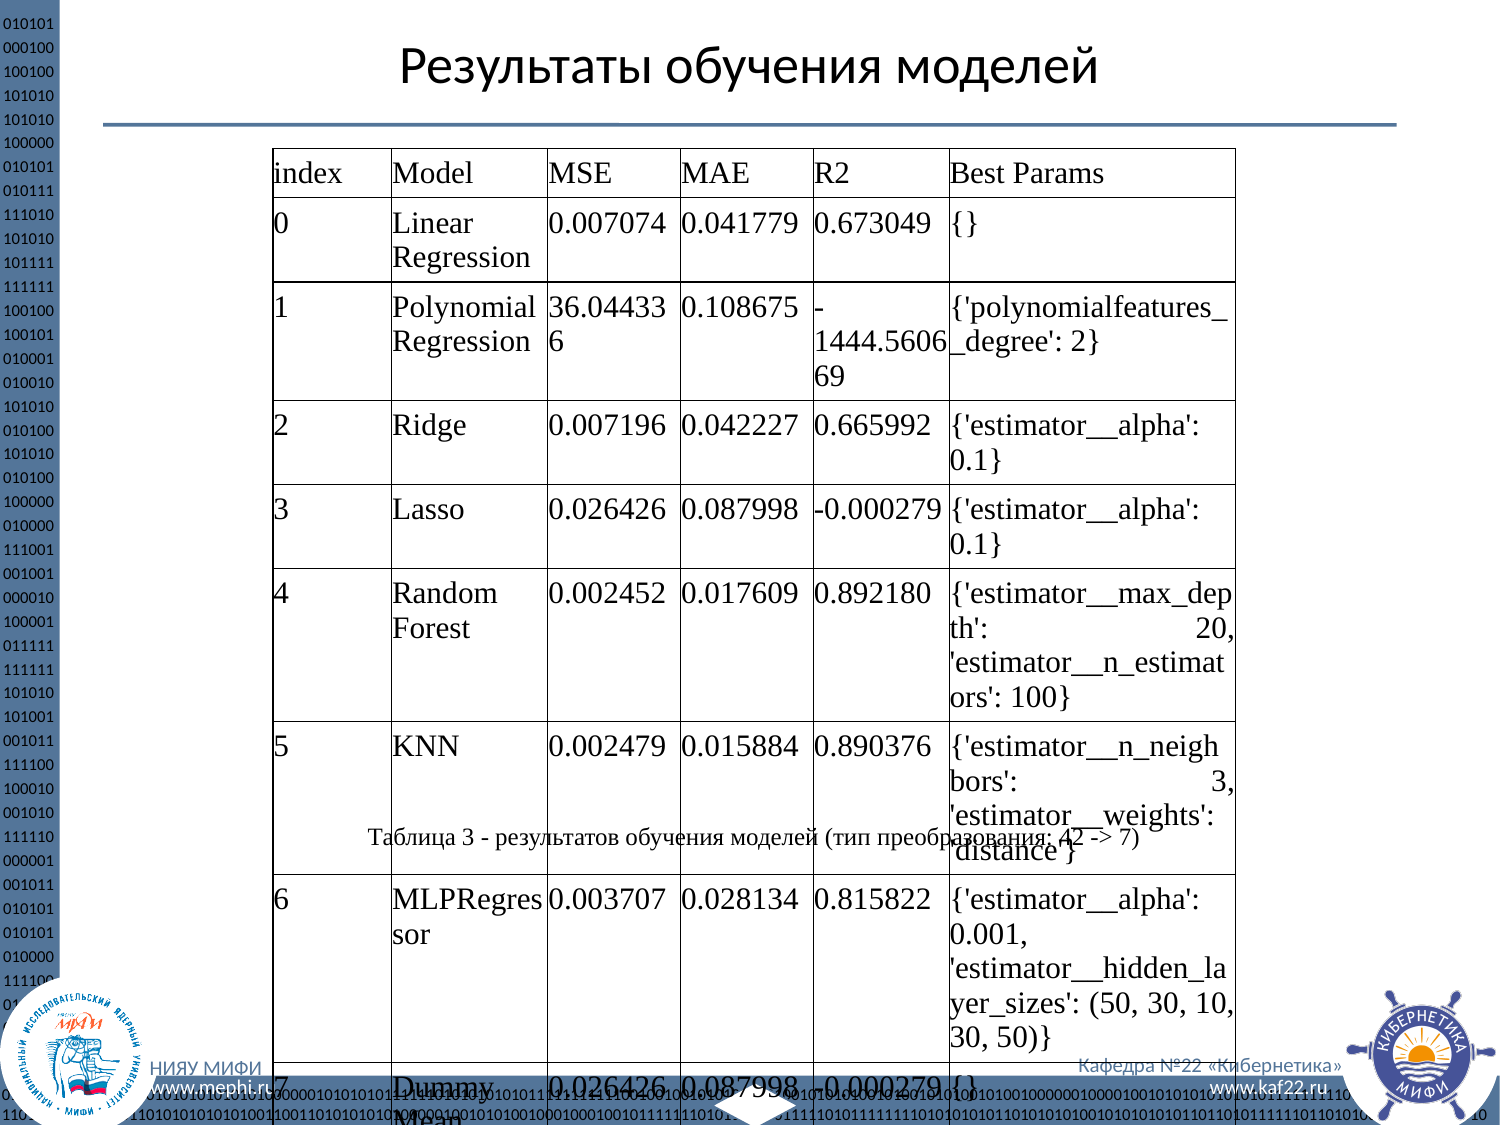

Результаты обучения моделей
| index | Model | MSE | MAE | R2 | Best Params |
| --- | --- | --- | --- | --- | --- |
| 0 | Linear Regression | 0.007074 | 0.041779 | 0.673049 | {} |
| 1 | Polynomial Regression | 36.044336 | 0.108675 | -1444.560669 | {'polynomialfeatures\_\_degree': 2} |
| 2 | Ridge | 0.007196 | 0.042227 | 0.665992 | {'estimator\_\_alpha': 0.1} |
| 3 | Lasso | 0.026426 | 0.087998 | -0.000279 | {'estimator\_\_alpha': 0.1} |
| 4 | Random Forest | 0.002452 | 0.017609 | 0.892180 | {'estimator\_\_max\_depth': 20, 'estimator\_\_n\_estimators': 100} |
| 5 | KNN | 0.002479 | 0.015884 | 0.890376 | {'estimator\_\_n\_neighbors': 3, 'estimator\_\_weights': 'distance'} |
| 6 | MLPRegressor | 0.003707 | 0.028134 | 0.815822 | {'estimator\_\_alpha': 0.001, 'estimator\_\_hidden\_layer\_sizes': (50, 30, 10, 30, 50)} |
| 7 | Dummy Mean | 0.026426 | 0.087998 | -0.000279 | {} |

Таблица 3 - результатов обучения моделей (тип преобразования: 42 -> 7)

24